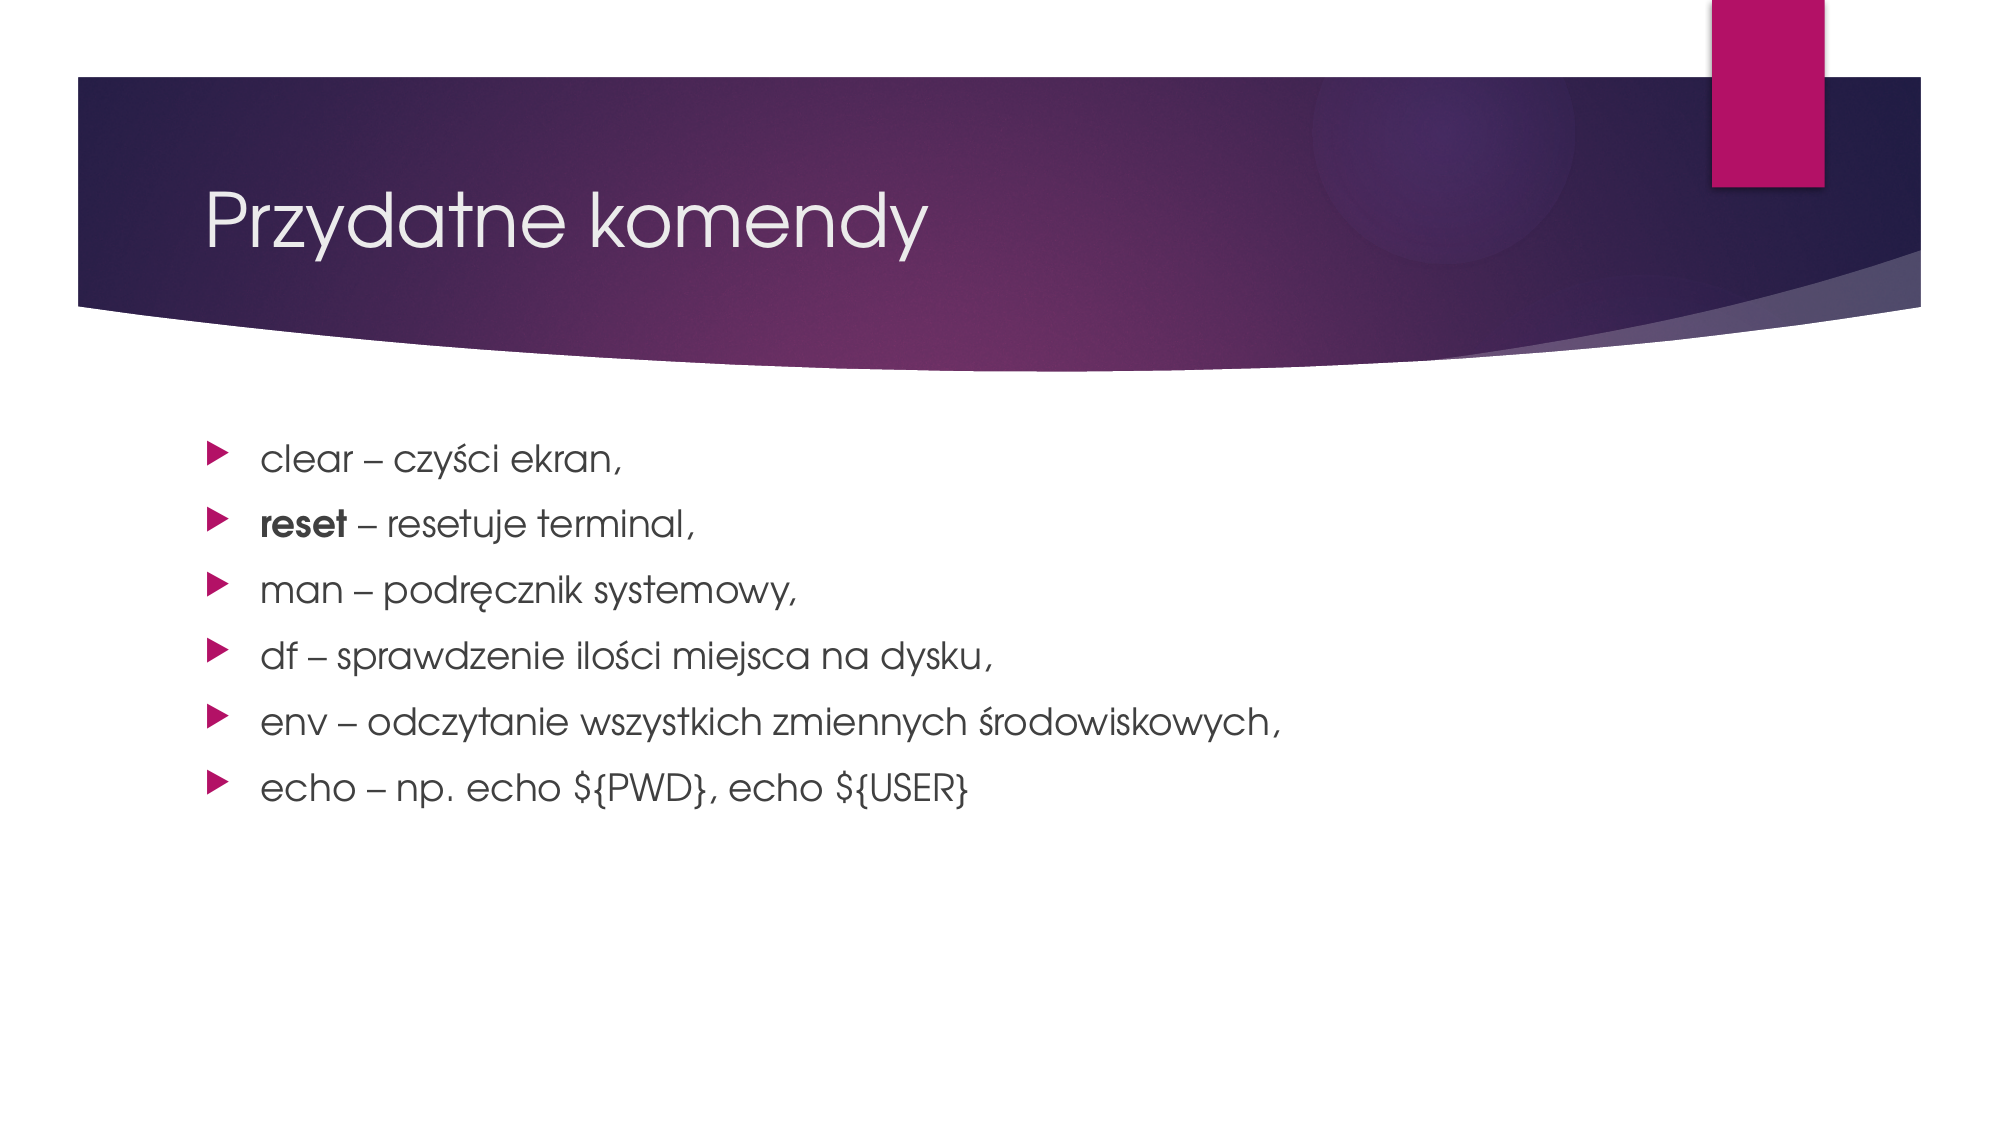

# Przydatne komendy
clear – czyści ekran,
reset – resetuje terminal,
man – podręcznik systemowy,
df – sprawdzenie ilości miejsca na dysku,
env – odczytanie wszystkich zmiennych środowiskowych,
echo – np. echo ${PWD}, echo ${USER}